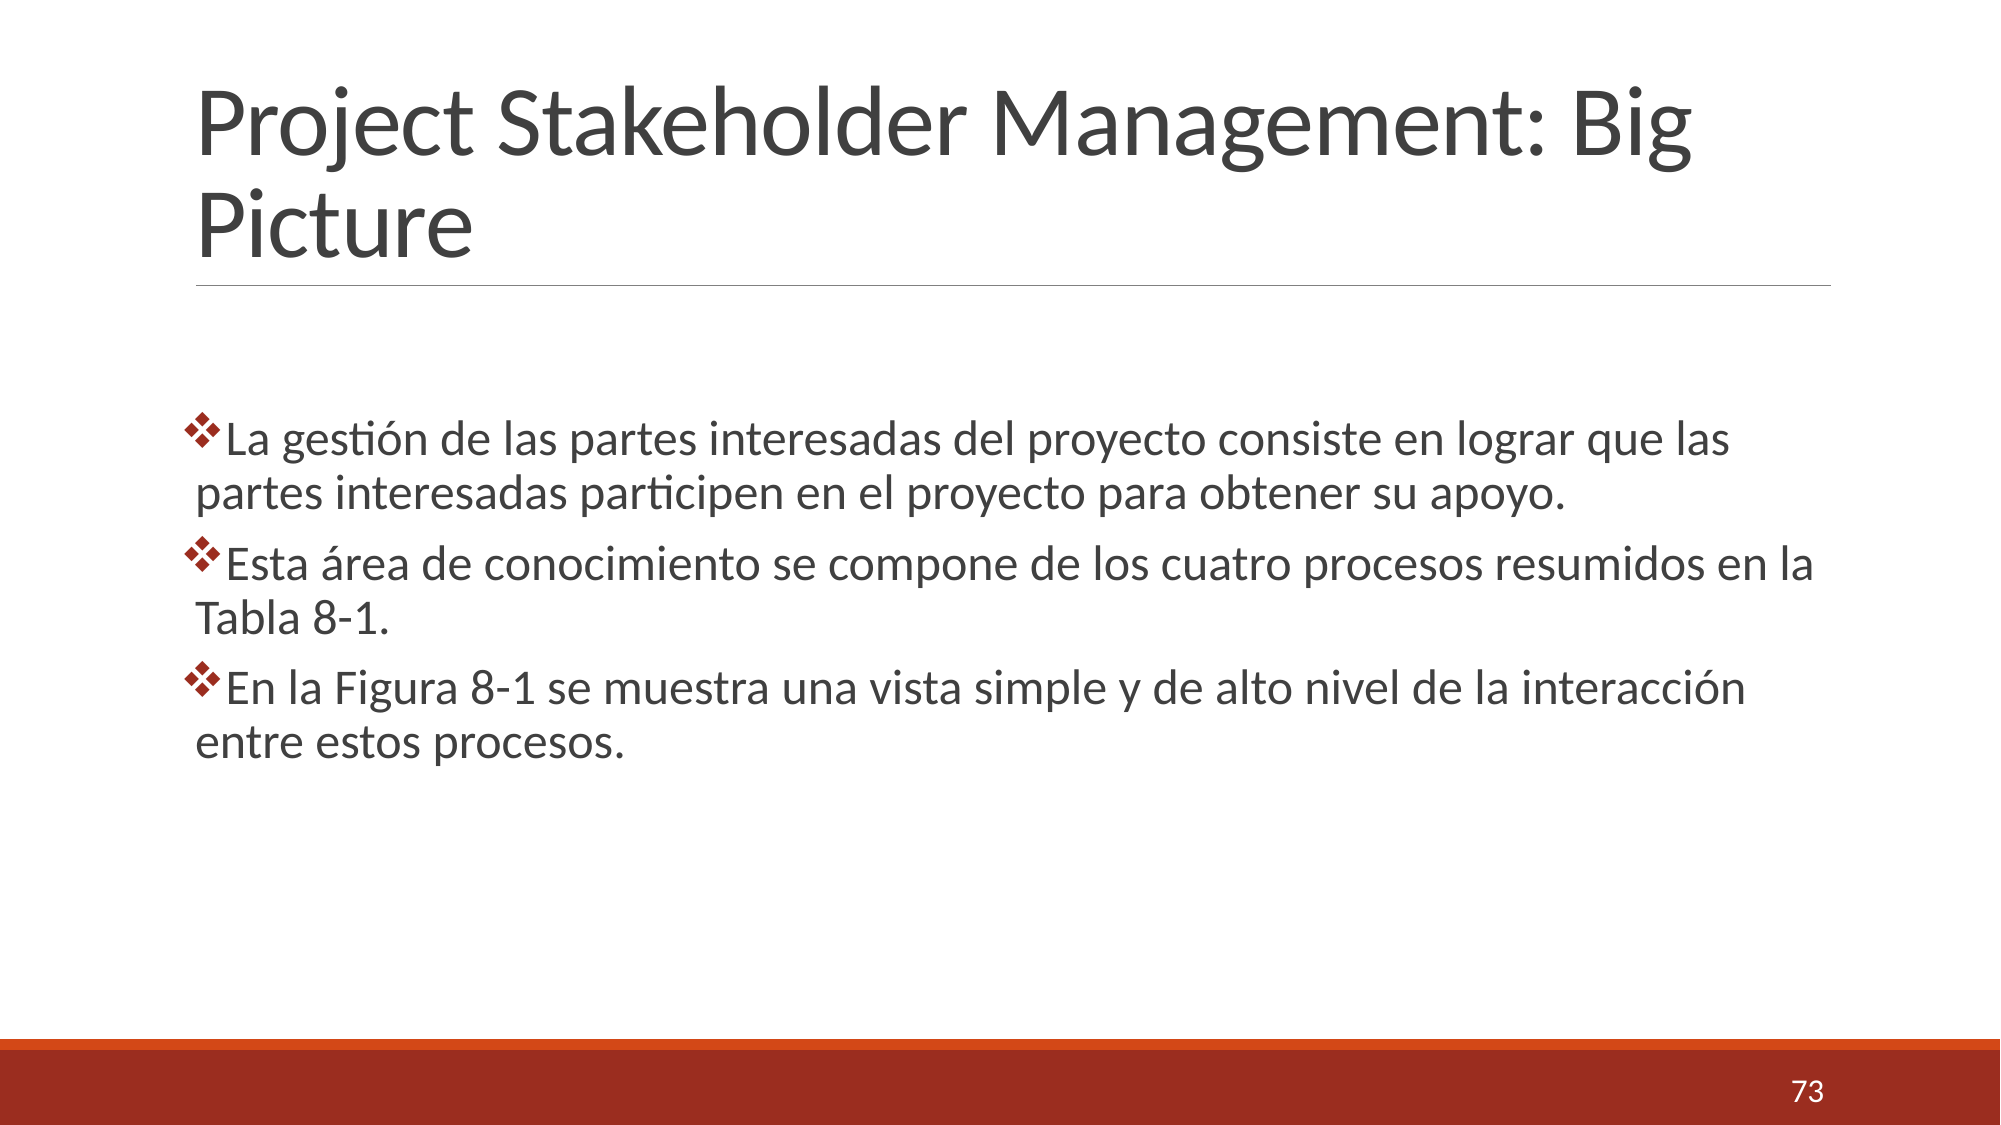

# Project Stakeholder Management: Big Picture
La gestión de las partes interesadas del proyecto consiste en lograr que las partes interesadas participen en el proyecto para obtener su apoyo.
Esta área de conocimiento se compone de los cuatro procesos resumidos en la Tabla 8-1.
En la Figura 8-1 se muestra una vista simple y de alto nivel de la interacción entre estos procesos.
73